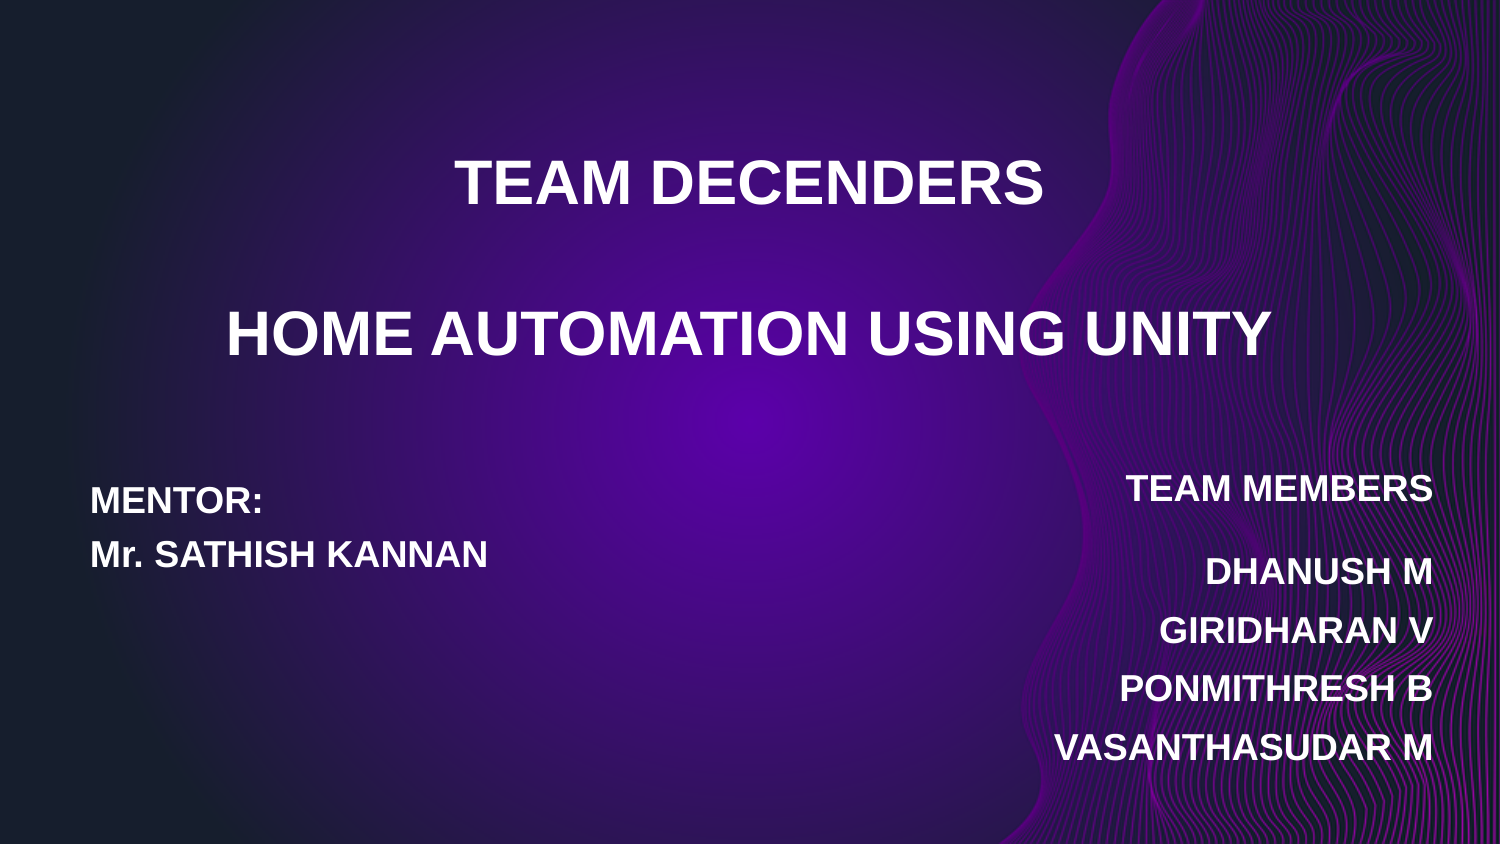

# TEAM DECENDERS

HOME AUTOMATION USING UNITY
TEAM MEMBERS

DHANUSH M
GIRIDHARAN V
PONMITHRESH B
VASANTHASUDAR M

MENTOR:

Mr. SATHISH KANNAN